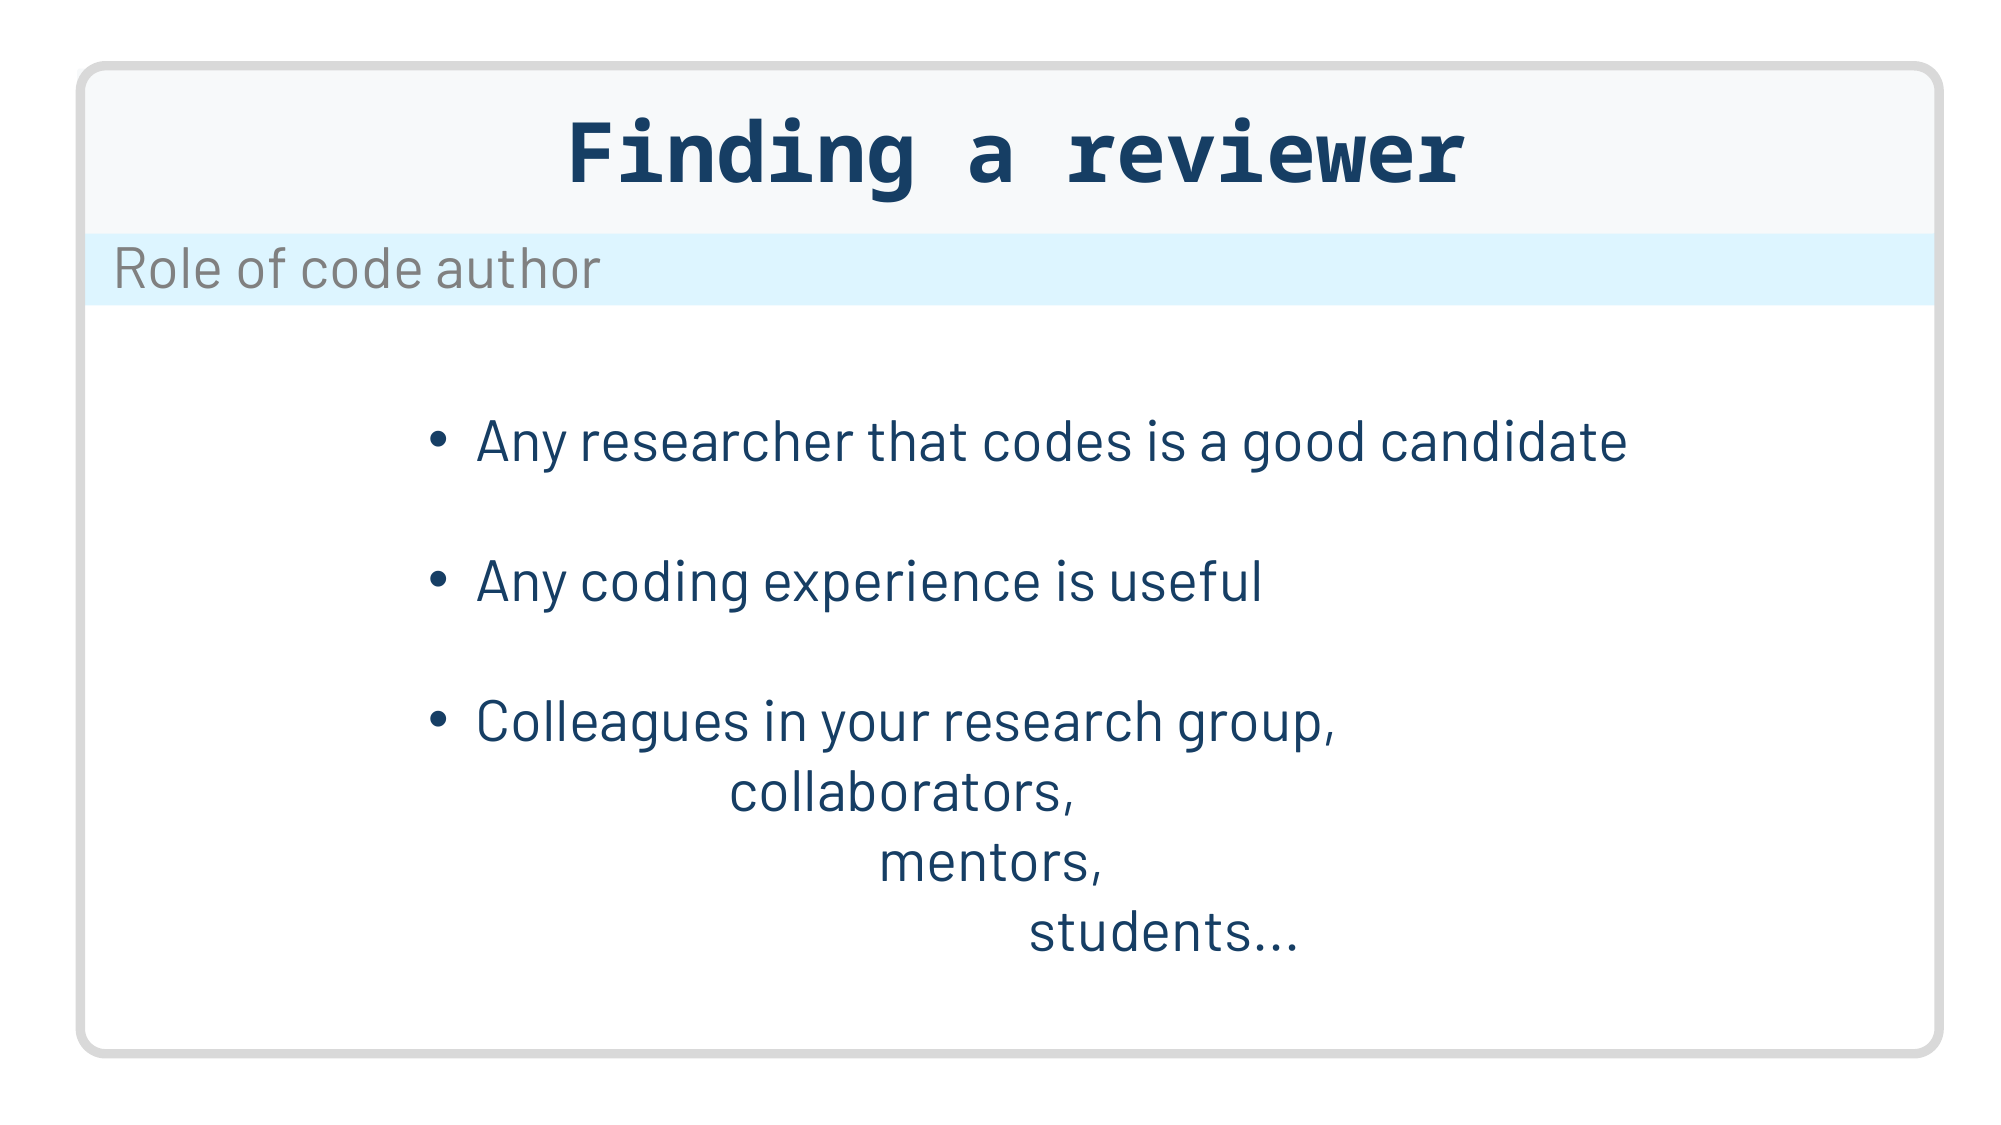

Finding a reviewer
Role of code author

Any researcher that codes is a good candidate

Any coding experience is useful

Colleagues in your research group,
		collaborators,
			mentors,
				students...